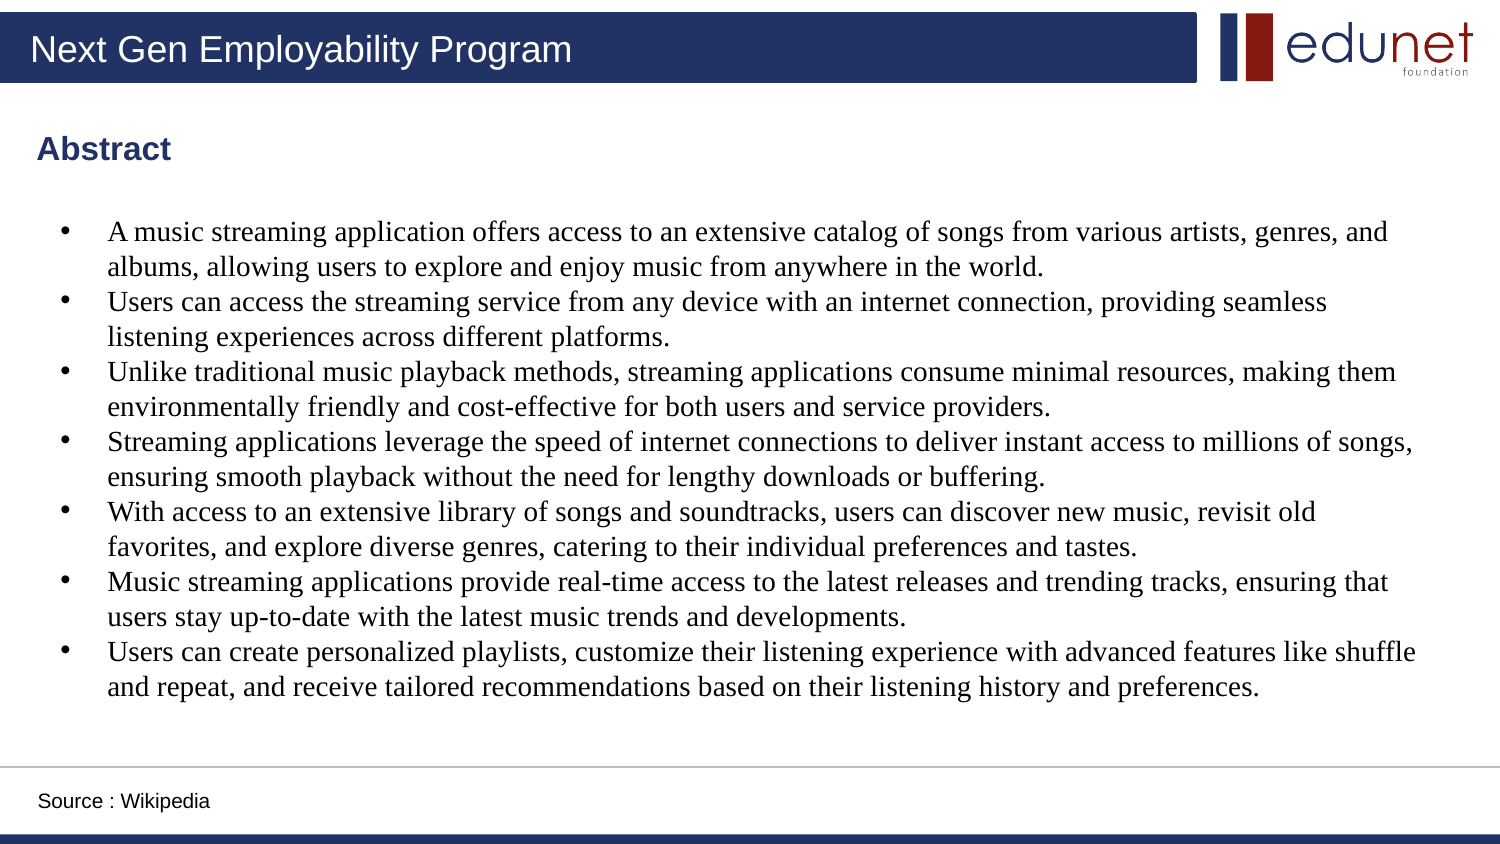

Abstract
A music streaming application offers access to an extensive catalog of songs from various artists, genres, and albums, allowing users to explore and enjoy music from anywhere in the world.
Users can access the streaming service from any device with an internet connection, providing seamless listening experiences across different platforms.
Unlike traditional music playback methods, streaming applications consume minimal resources, making them environmentally friendly and cost-effective for both users and service providers.
Streaming applications leverage the speed of internet connections to deliver instant access to millions of songs, ensuring smooth playback without the need for lengthy downloads or buffering.
With access to an extensive library of songs and soundtracks, users can discover new music, revisit old favorites, and explore diverse genres, catering to their individual preferences and tastes.
Music streaming applications provide real-time access to the latest releases and trending tracks, ensuring that users stay up-to-date with the latest music trends and developments.
Users can create personalized playlists, customize their listening experience with advanced features like shuffle and repeat, and receive tailored recommendations based on their listening history and preferences.

Source : Wikipedia